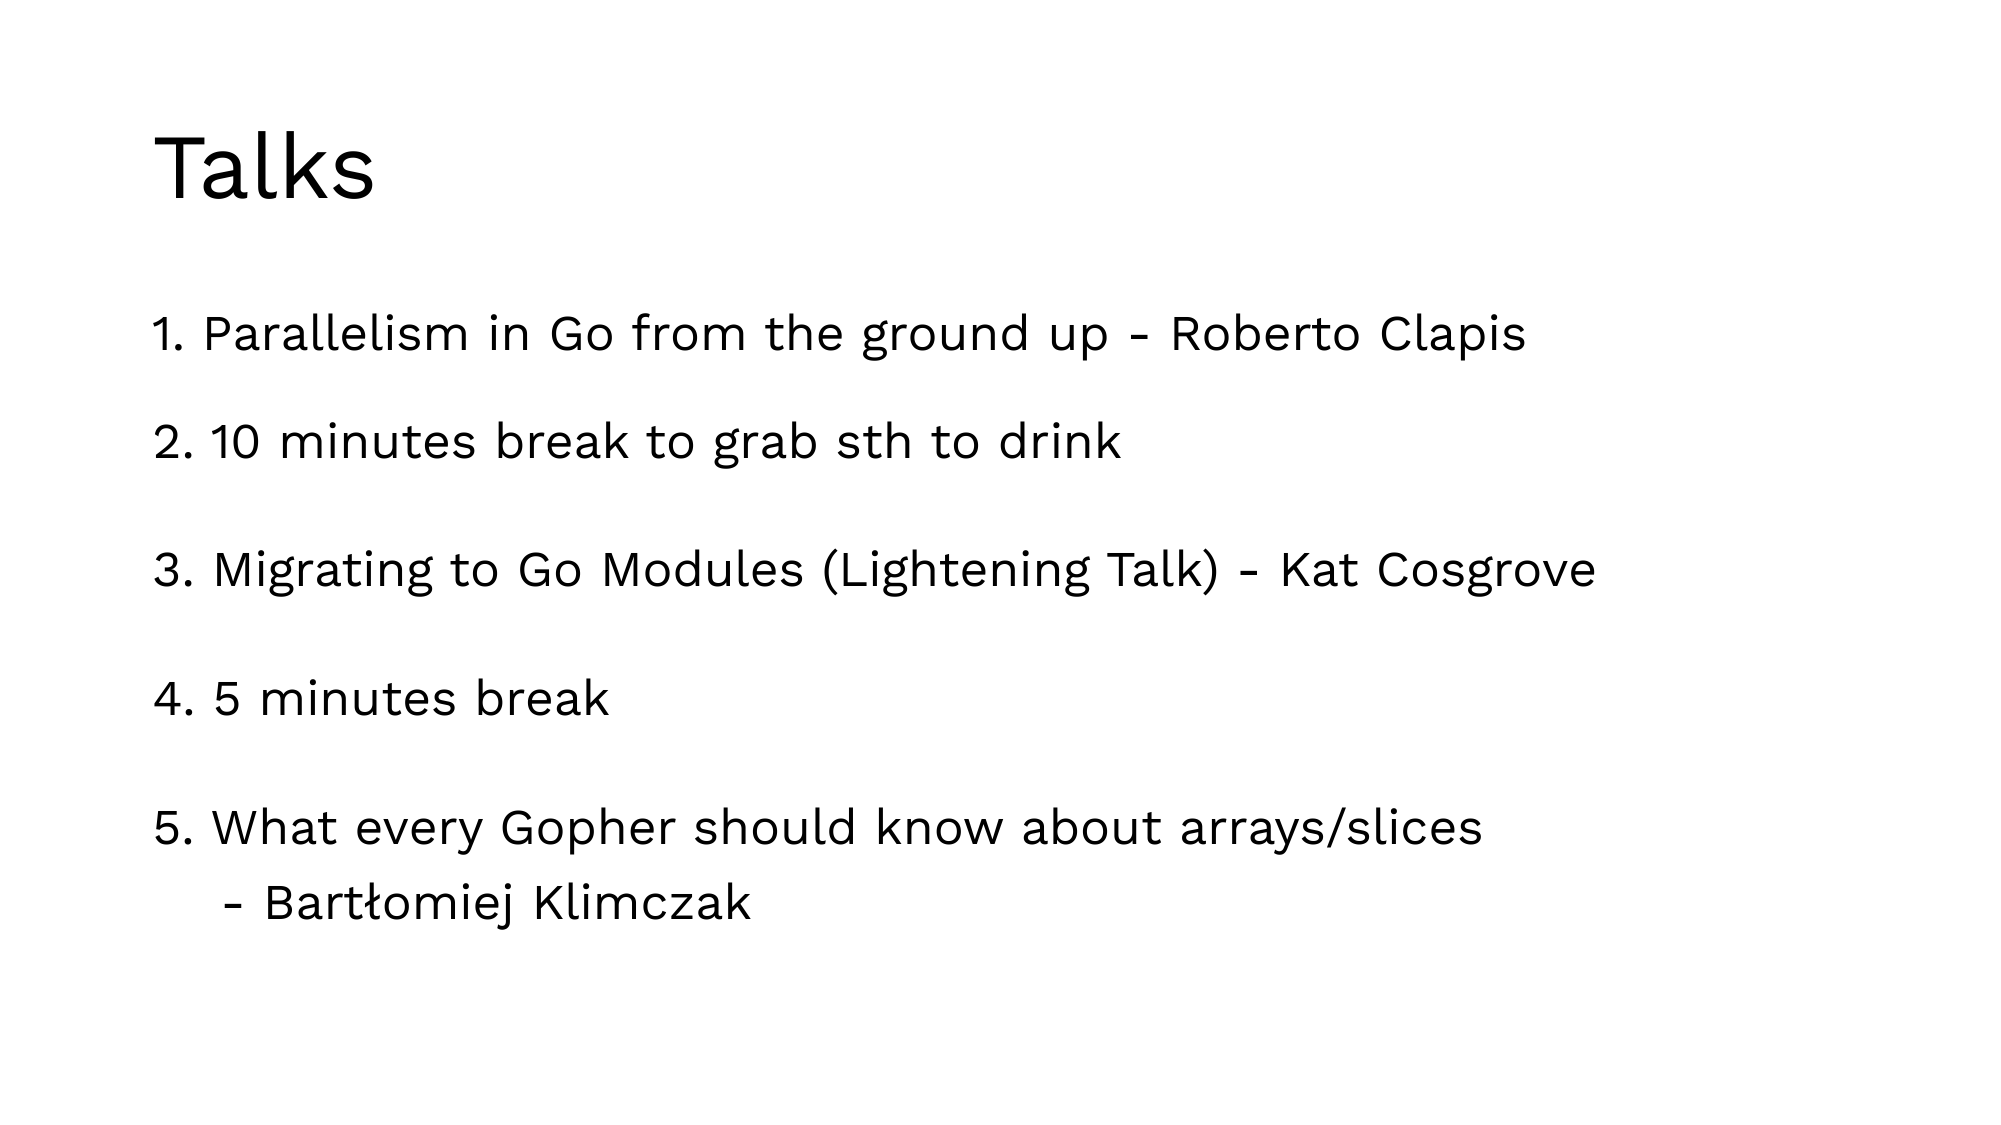

# Talks
1. Parallelism in Go from the ground up - Roberto Clapis
2. 10 minutes break to grab sth to drink
3. Migrating to Go Modules (Lightening Talk) - Kat Cosgrove
4. 5 minutes break
5. What every Gopher should know about arrays/slices
    - Bartłomiej Klimczak